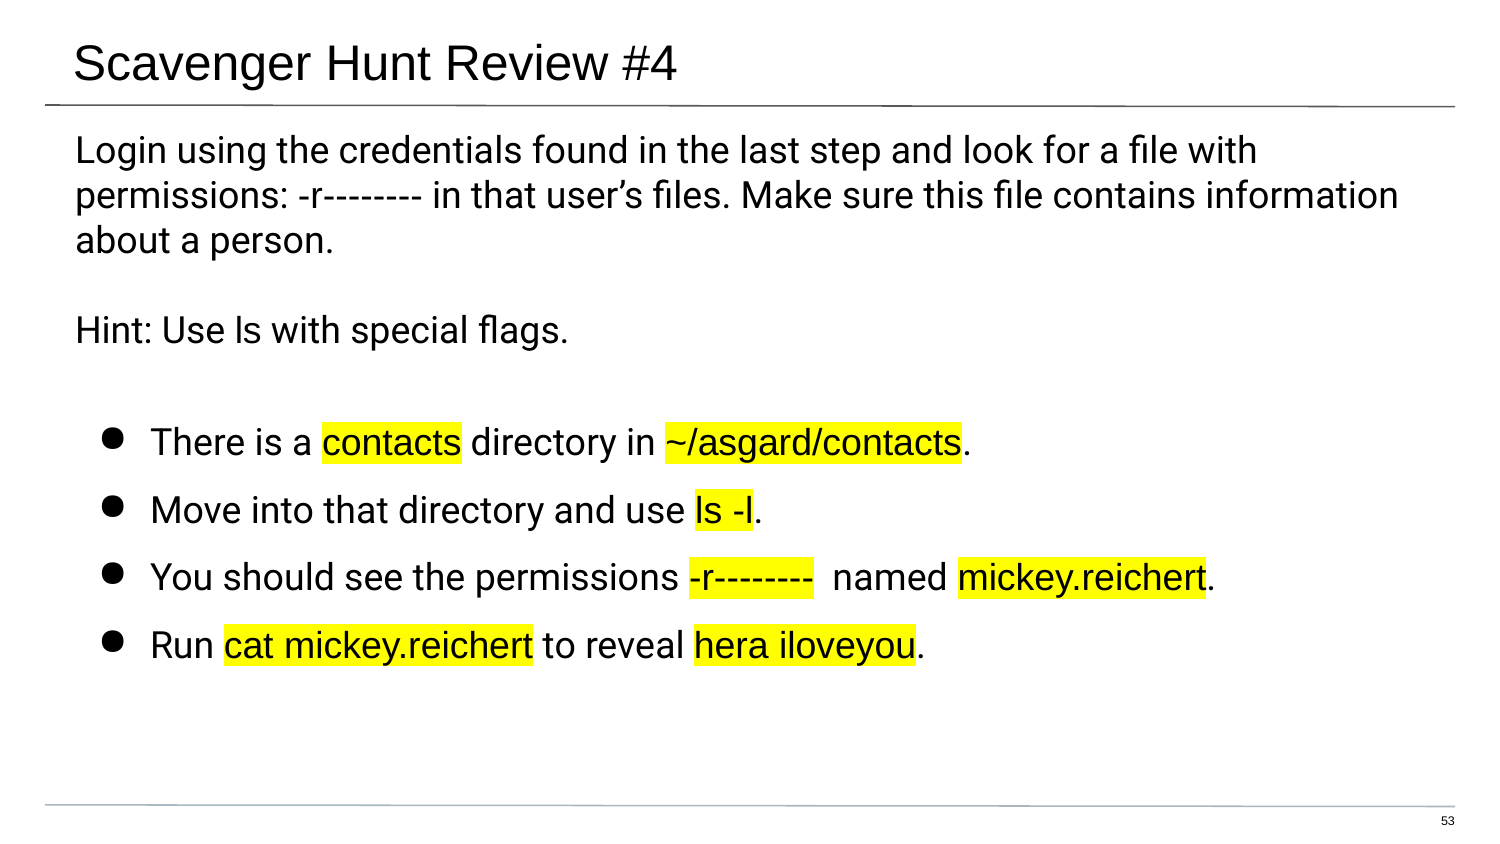

# Scavenger Hunt Review #4
Login using the credentials found in the last step and look for a file with permissions: -r-------- in that user’s files. Make sure this file contains information about a person.

Hint: Use ls with special flags.

There is a contacts directory in ~/asgard/contacts.
Move into that directory and use ls -l.
You should see the permissions -r--------  named mickey.reichert.
Run cat mickey.reichert to reveal hera iloveyou.

53